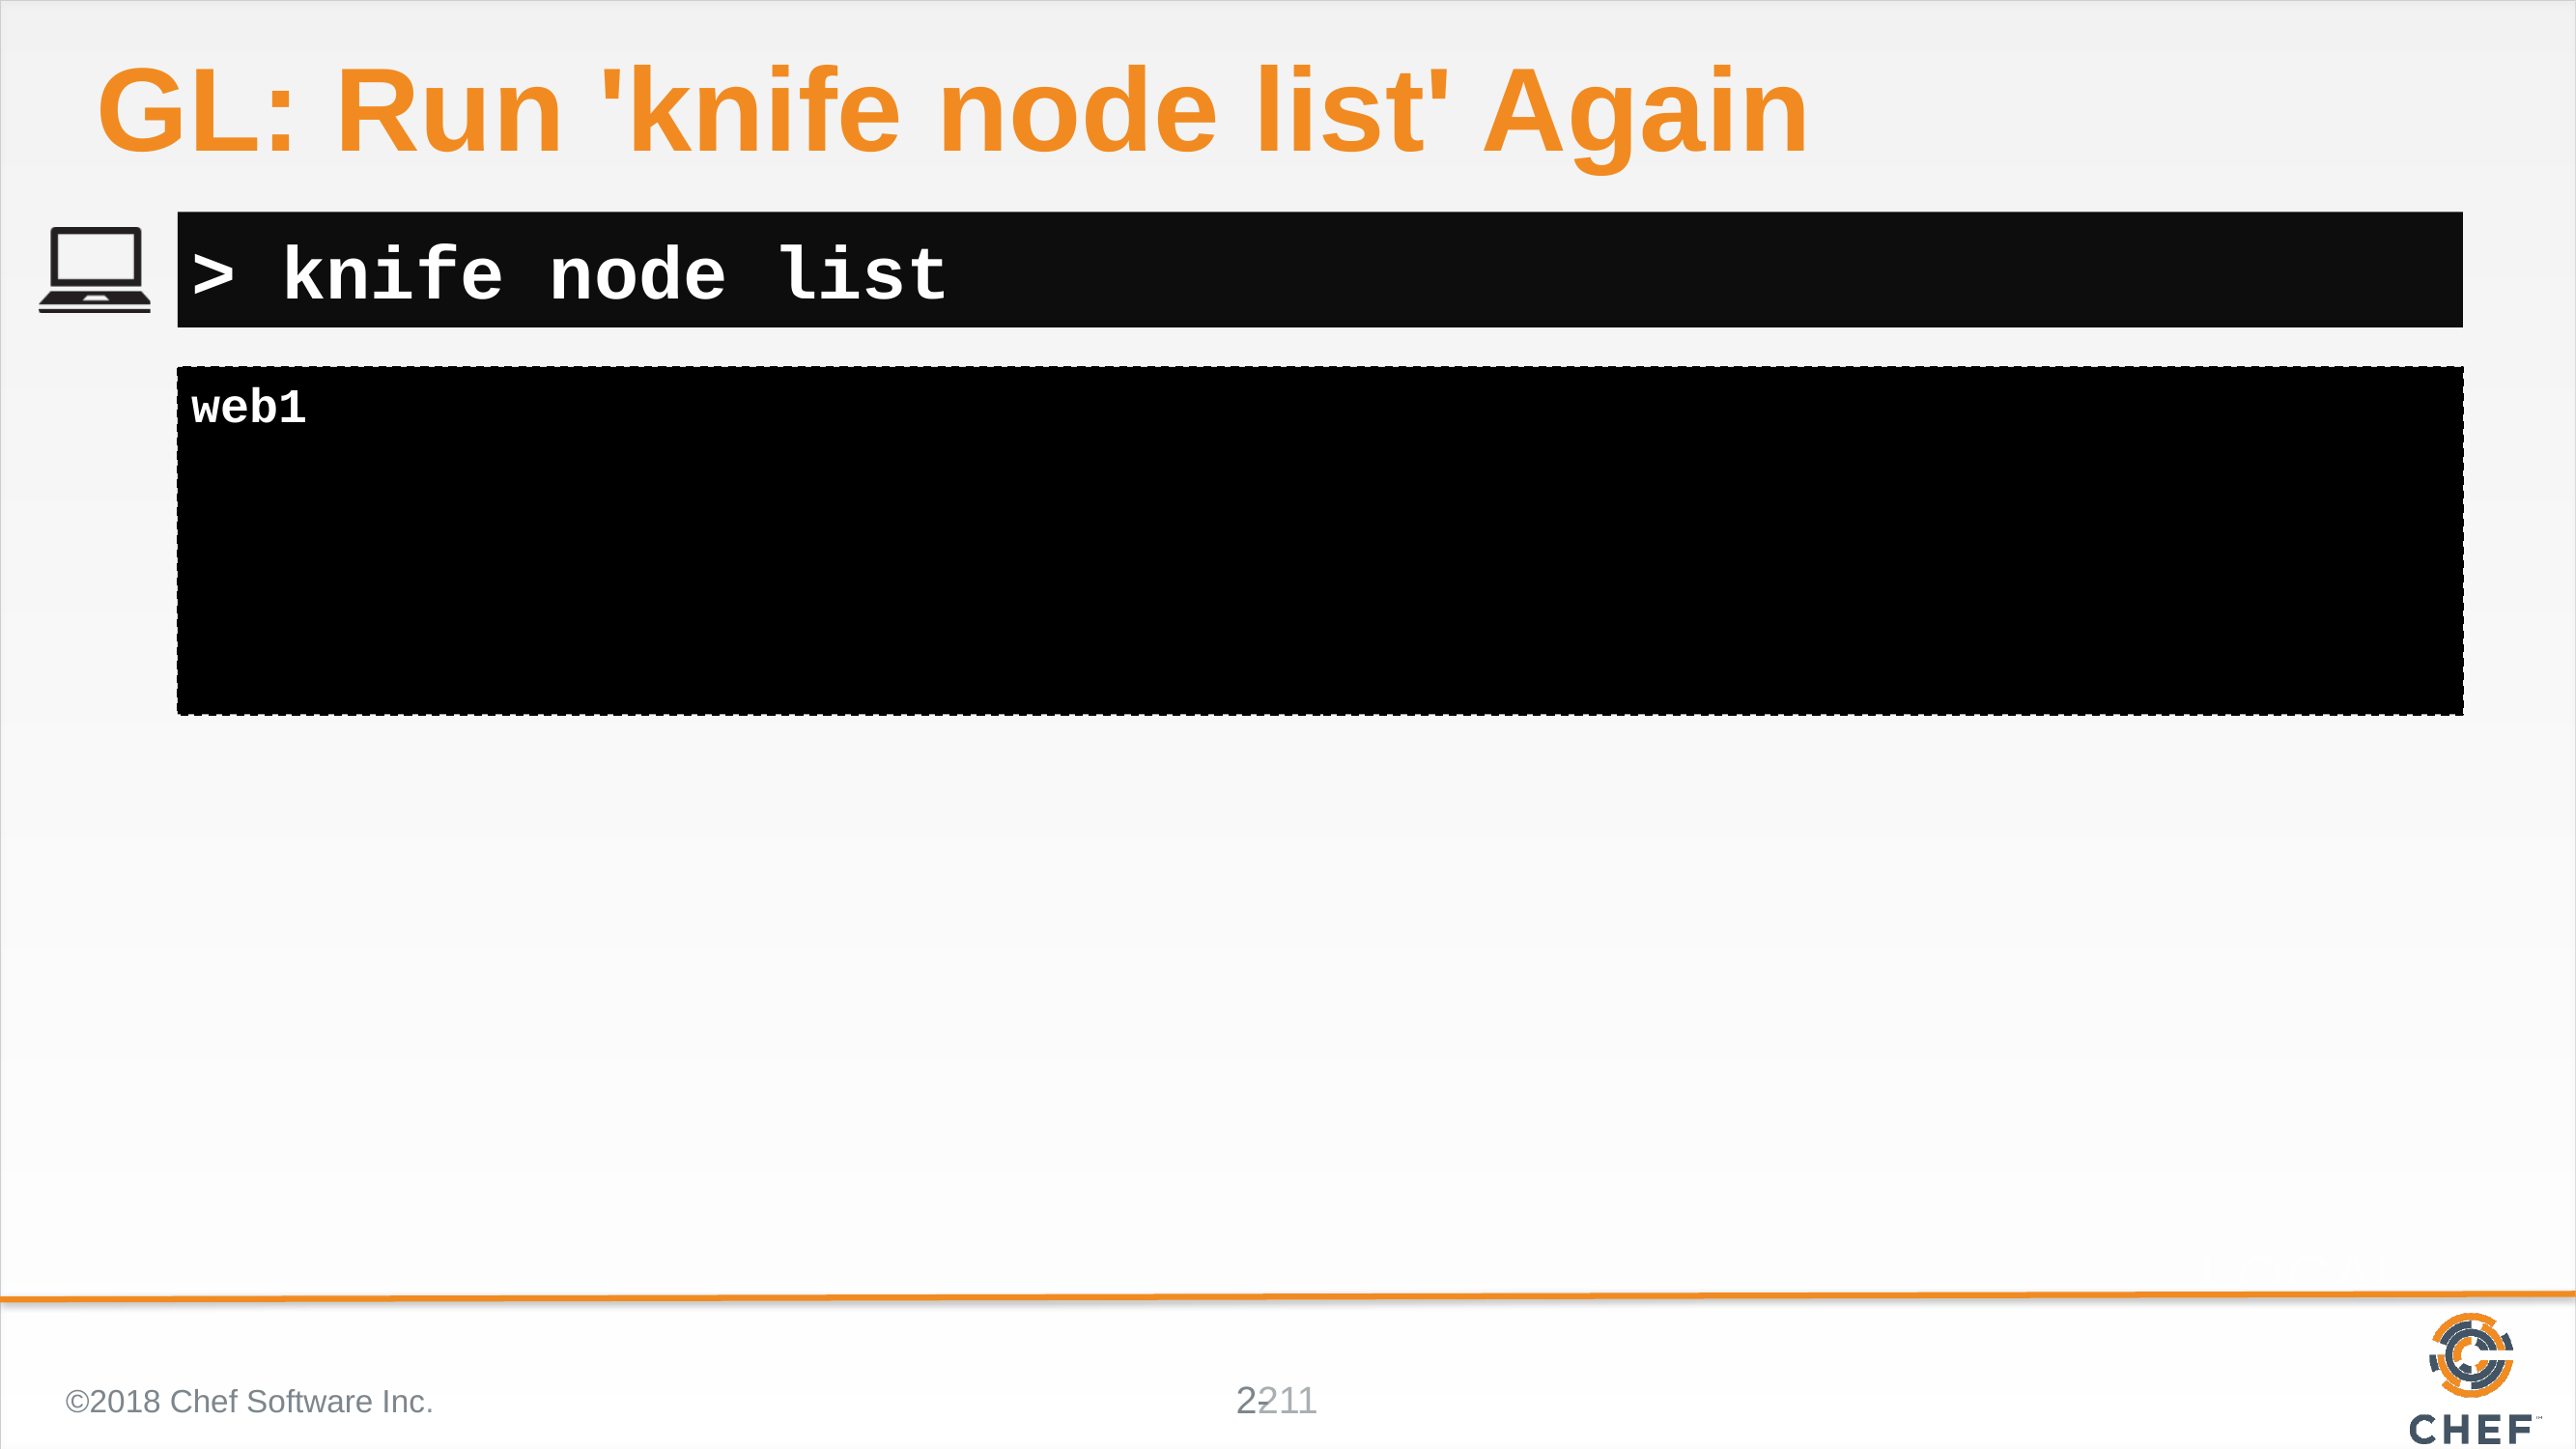

# GL: Run 'knife node list' Again
> knife node list
web1
©2018 Chef Software Inc.
211